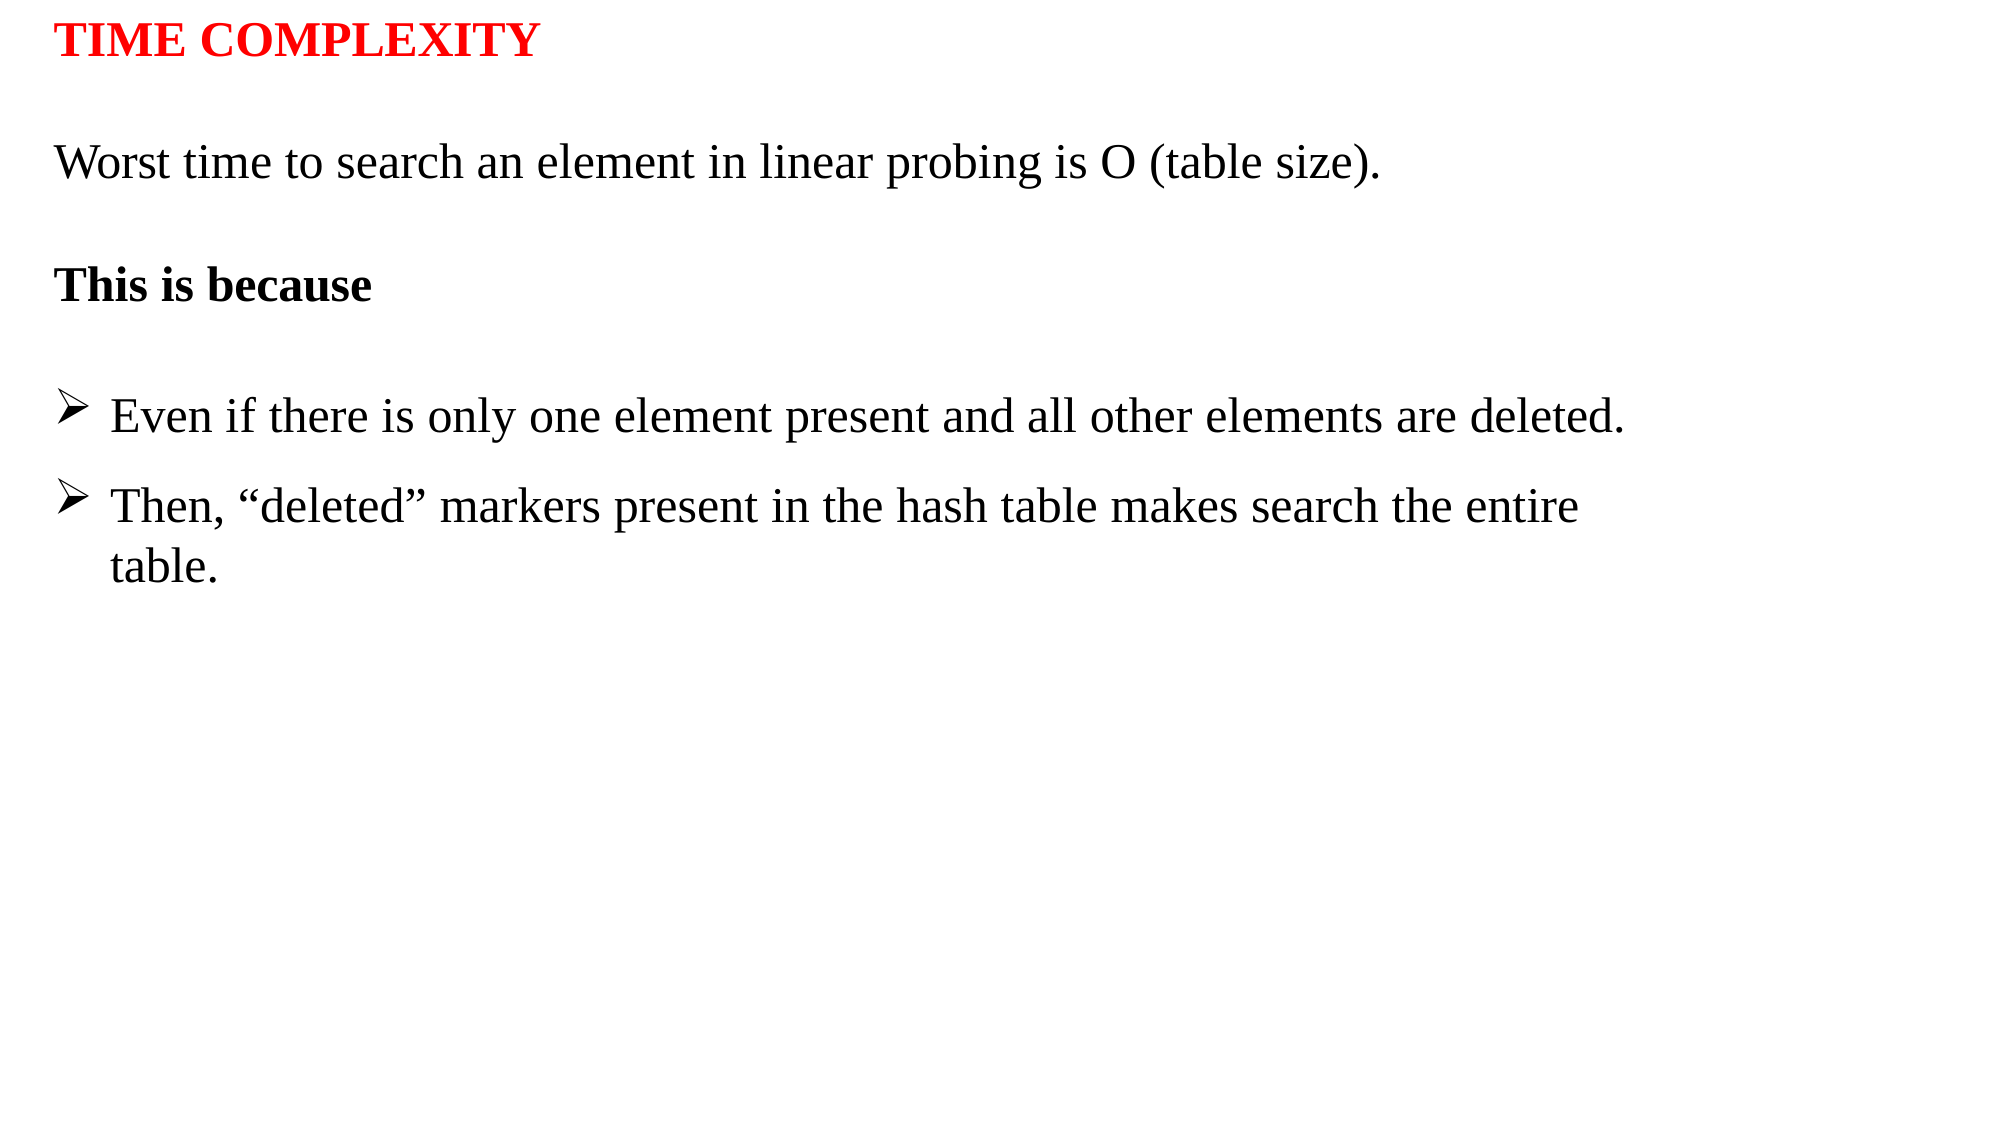

TIME COMPLEXITY

Worst time to search an element in linear probing is O (table size).

This is because

Even if there is only one element present and all other elements are deleted.
Then, “deleted” markers present in the hash table makes search the entire table.